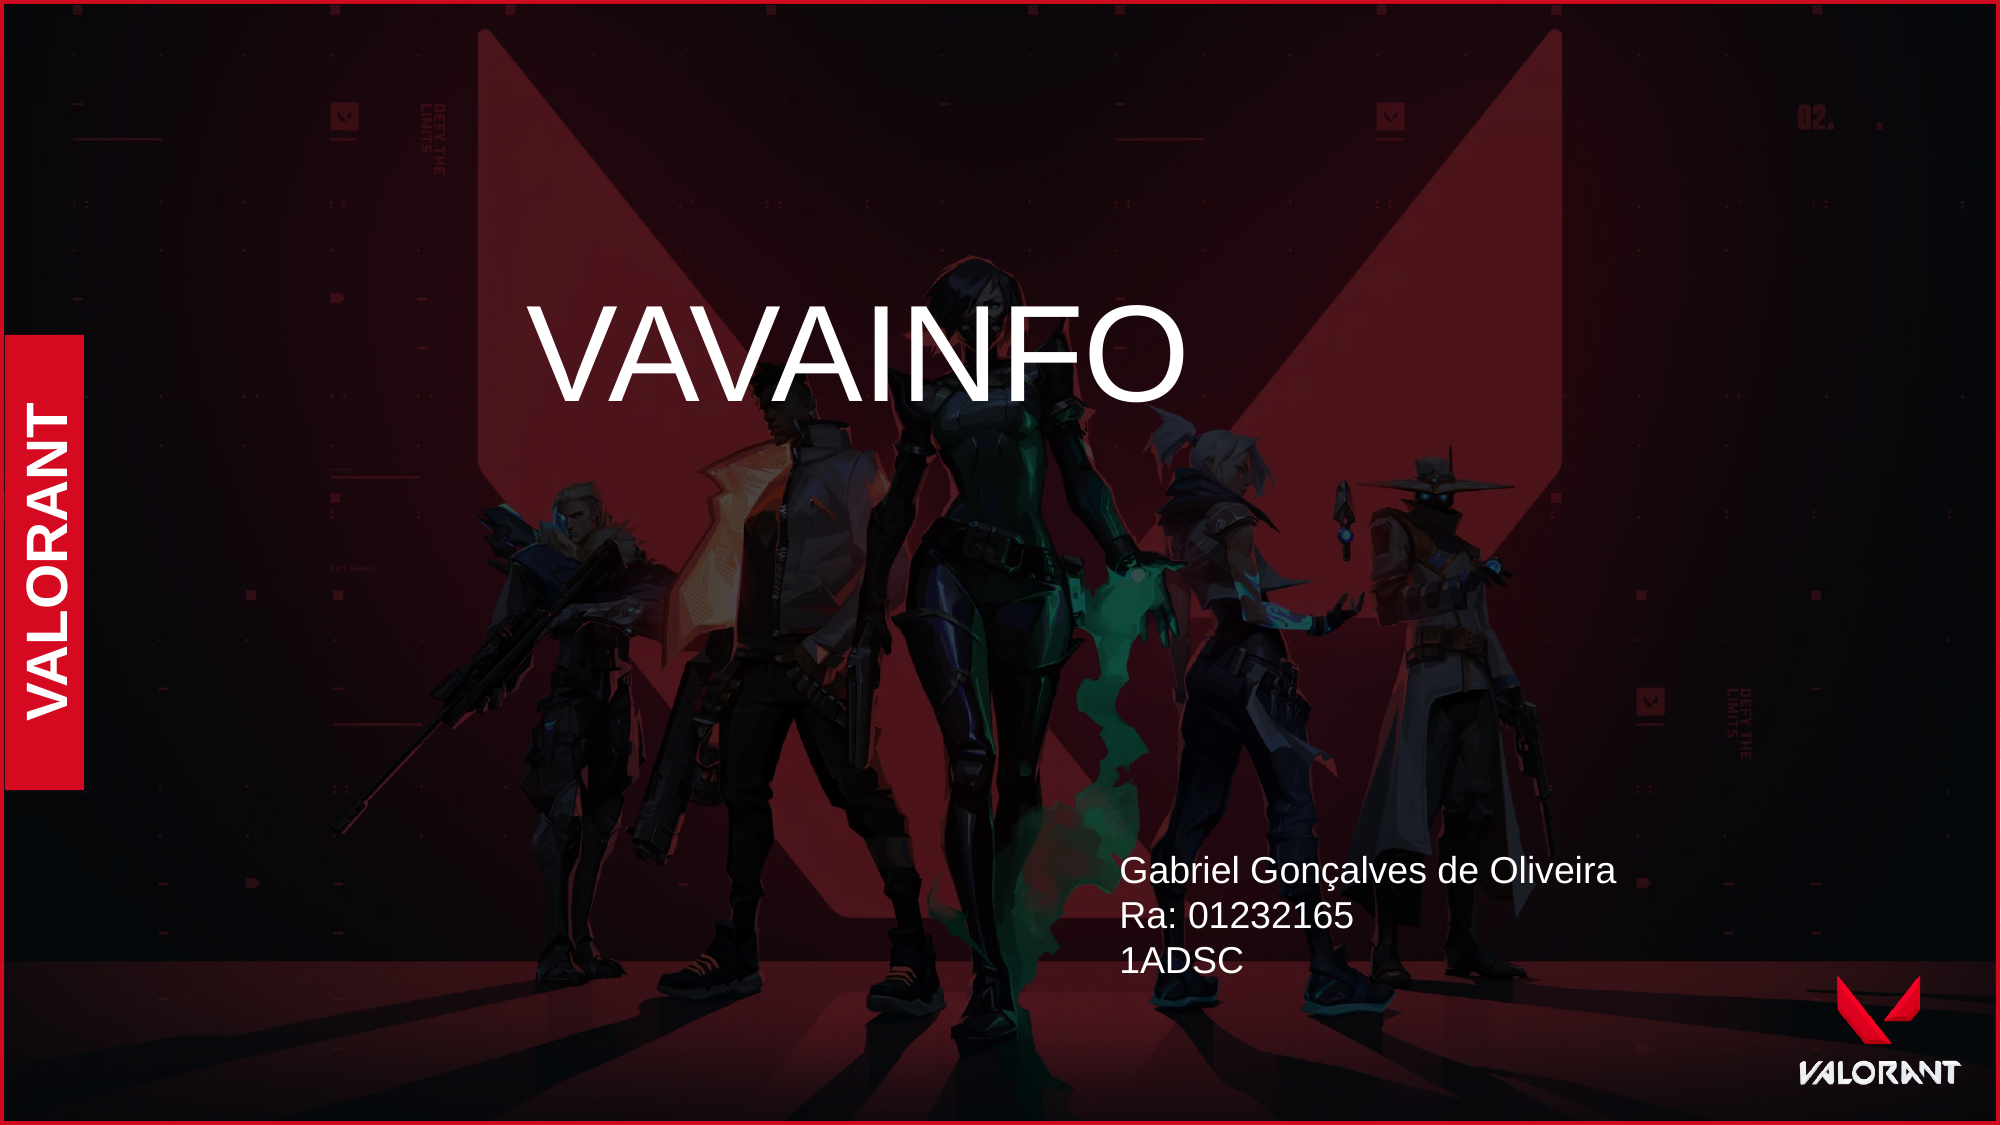

VAVAINFO
Gabriel Gonçalves de Oliveira
Ra: 01232165
1ADSC